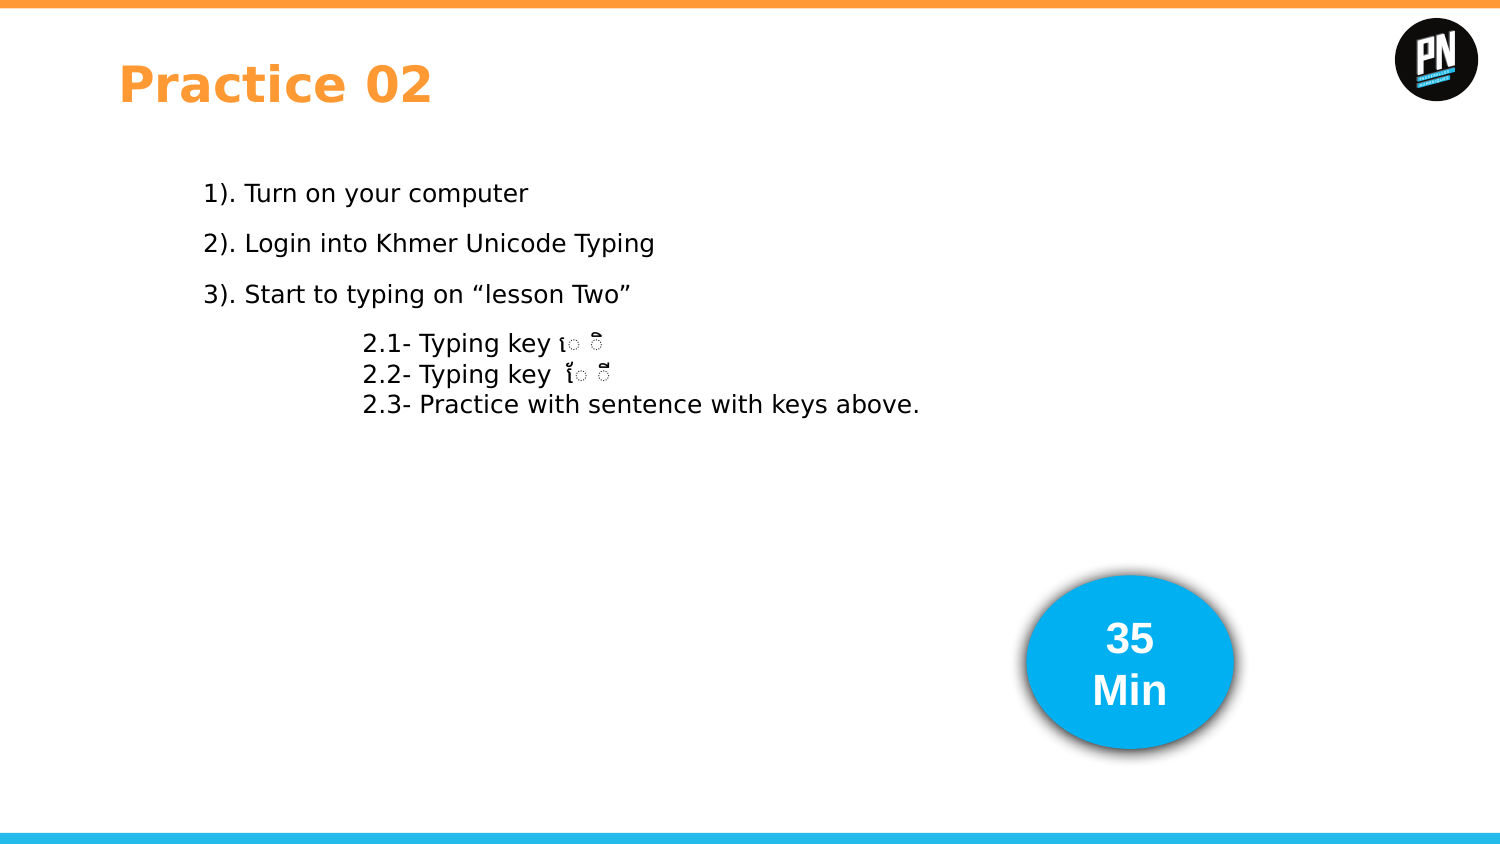

# Practice 02
1). Turn on your computer
2). Login into Khmer Unicode Typing
3). Start to typing on “lesson Two”
		2.1- Typing key េ ិ
		2.2- Typing key ​ ែ ី
		2.3- Practice with sentence with keys above.

35 Min